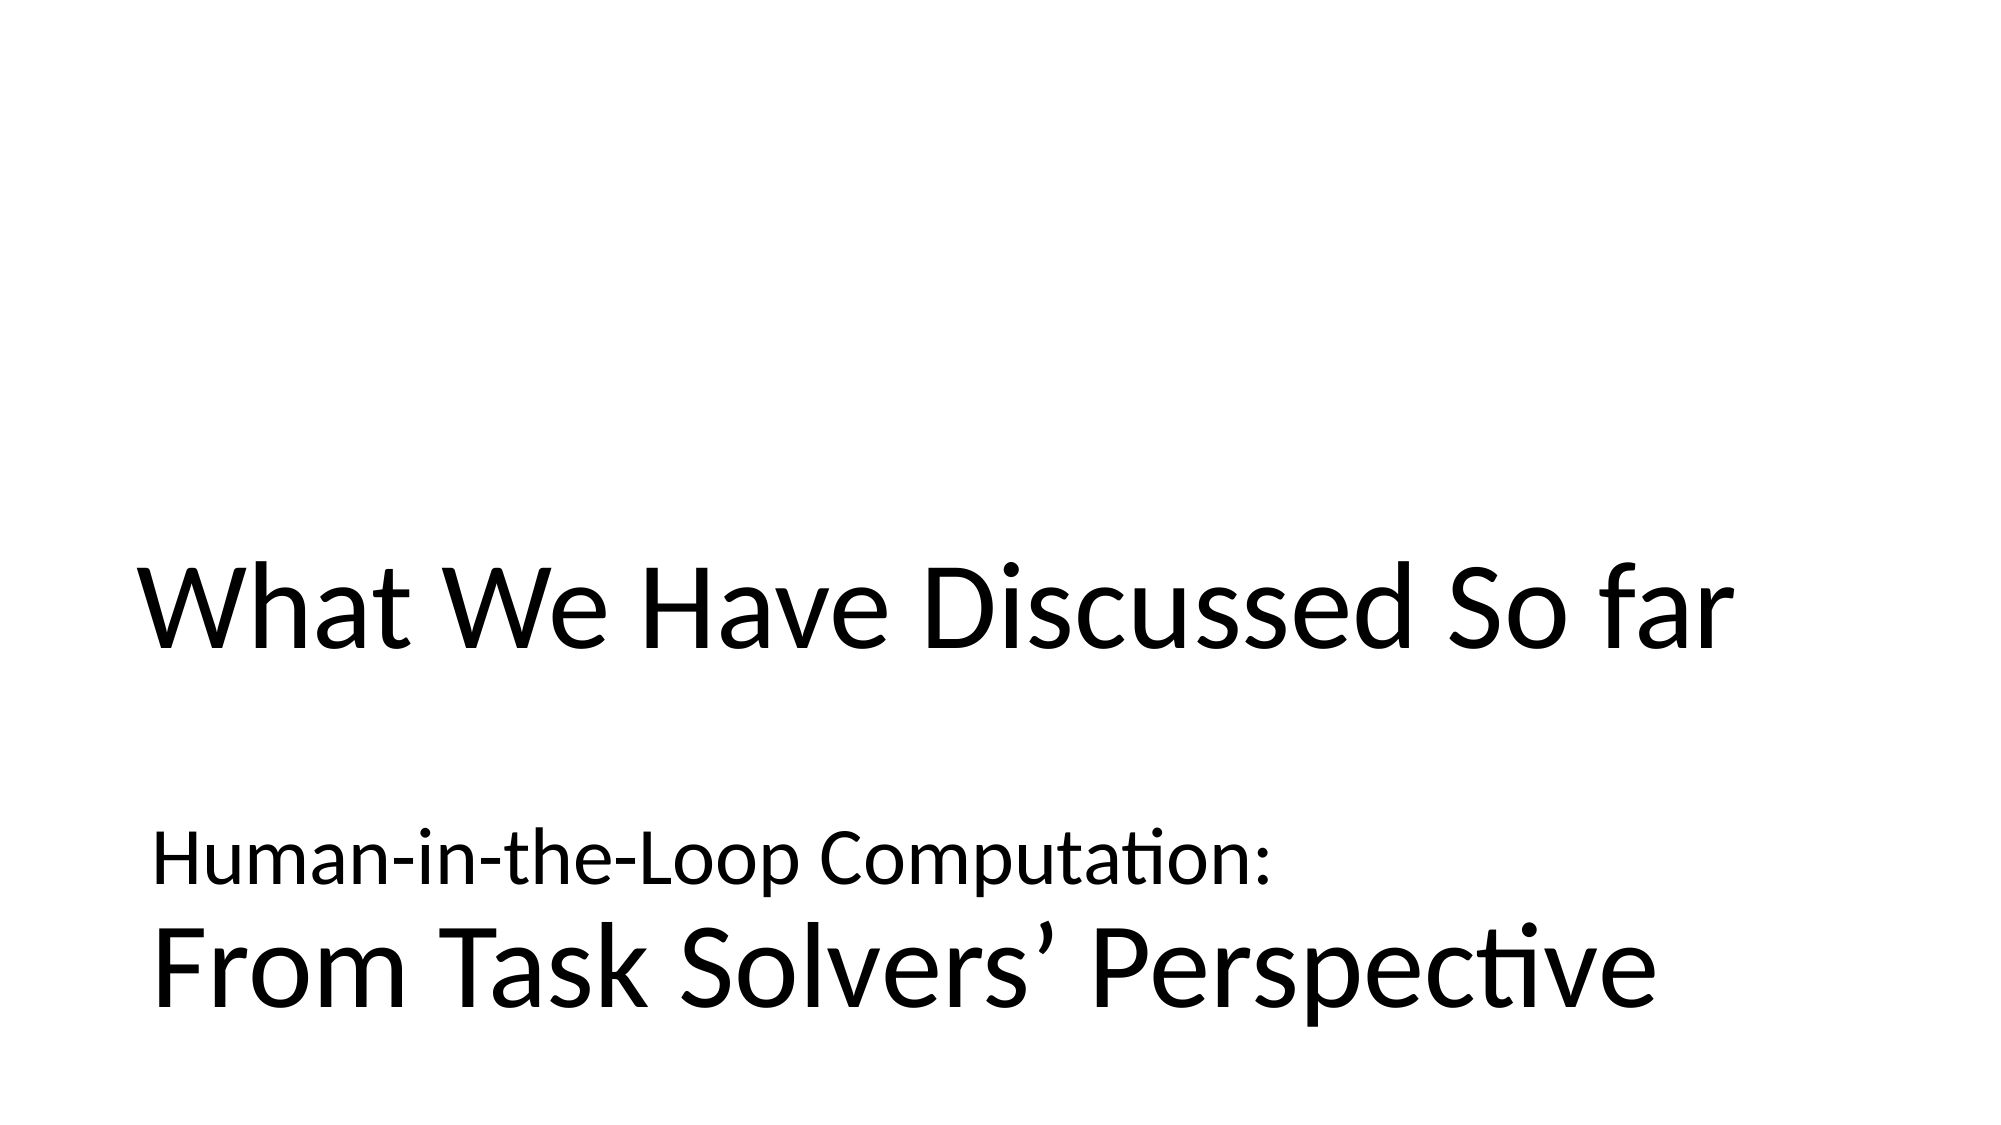

# What We Have Discussed So far
Human-in-the-Loop Computation:
From Task Solvers’ Perspective